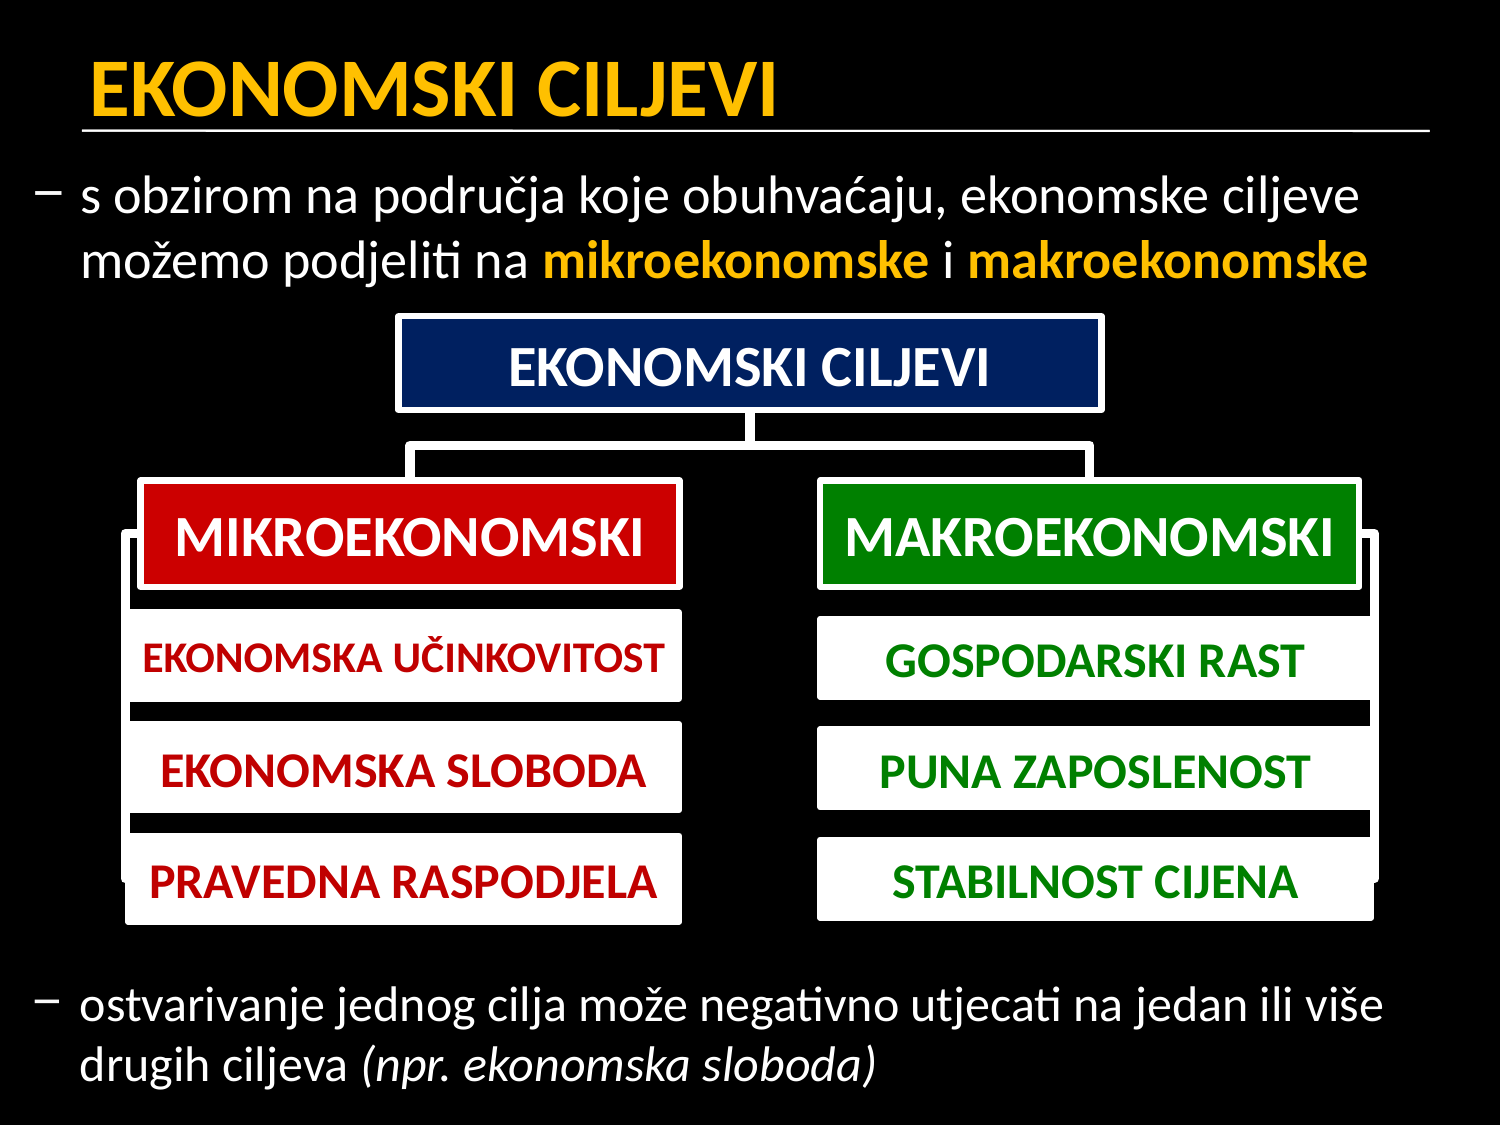

# EKONOMSKI CILJEVI
s obzirom na područja koje obuhvaćaju, ekonomske ciljeve možemo podjeliti na mikroekonomske i makroekonomske
EKONOMSKI CILJEVI
MIKROEKONOMSKI
MAKROEKONOMSKI
EKONOMSKA UČINKOVITOST
GOSPODARSKI RAST
EKONOMSKA SLOBODA
PUNA ZAPOSLENOST
PRAVEDNA RASPODJELA
STABILNOST CIJENA
ostvarivanje jednog cilja može negativno utjecati na jedan ili više drugih ciljeva (npr. ekonomska sloboda)